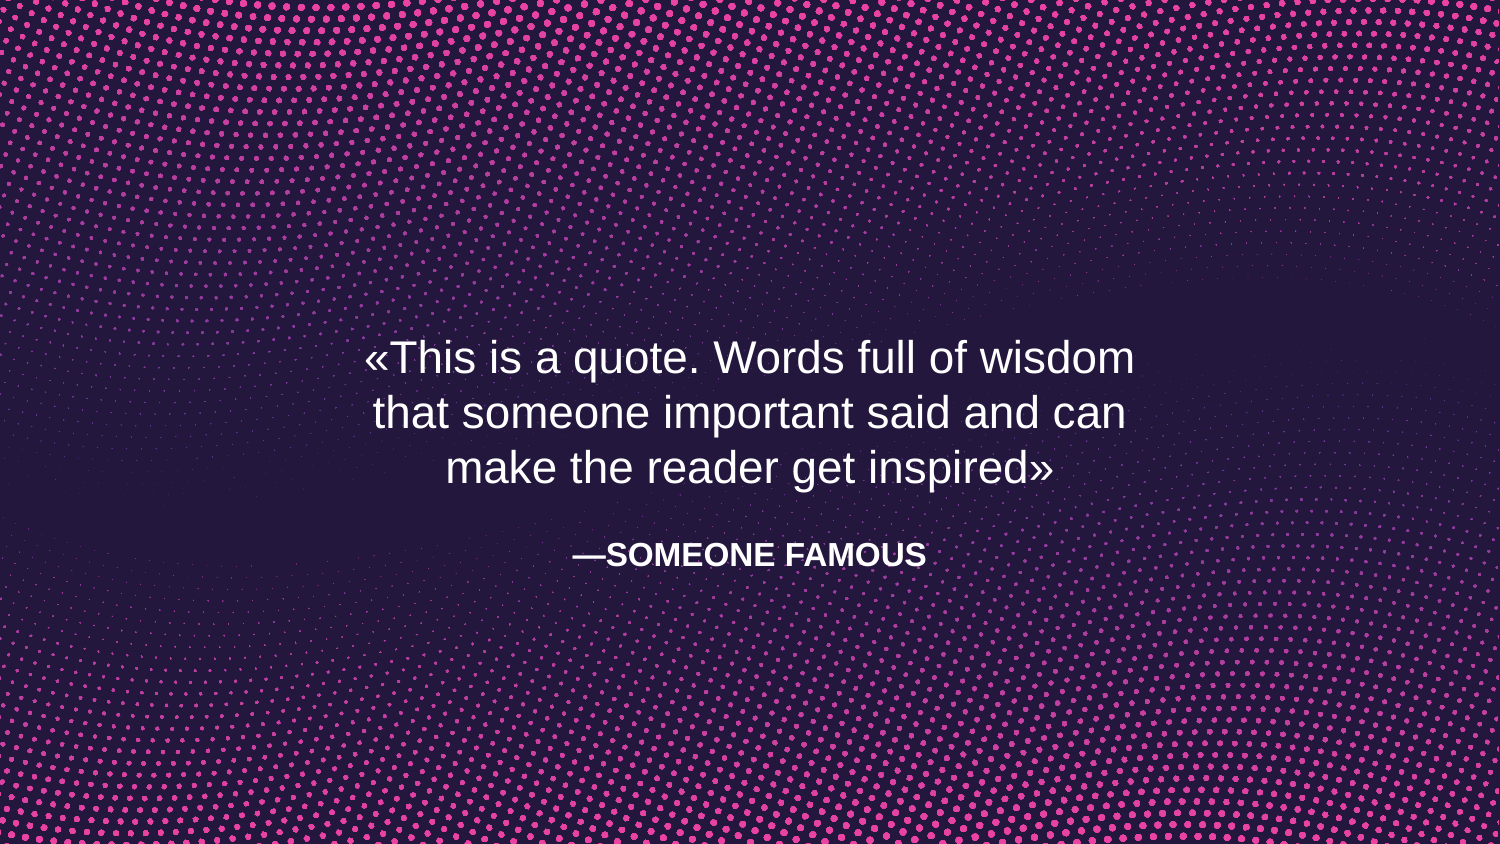

«This is a quote. Words full of wisdom that someone important said and can make the reader get inspired»
# —SOMEONE FAMOUS